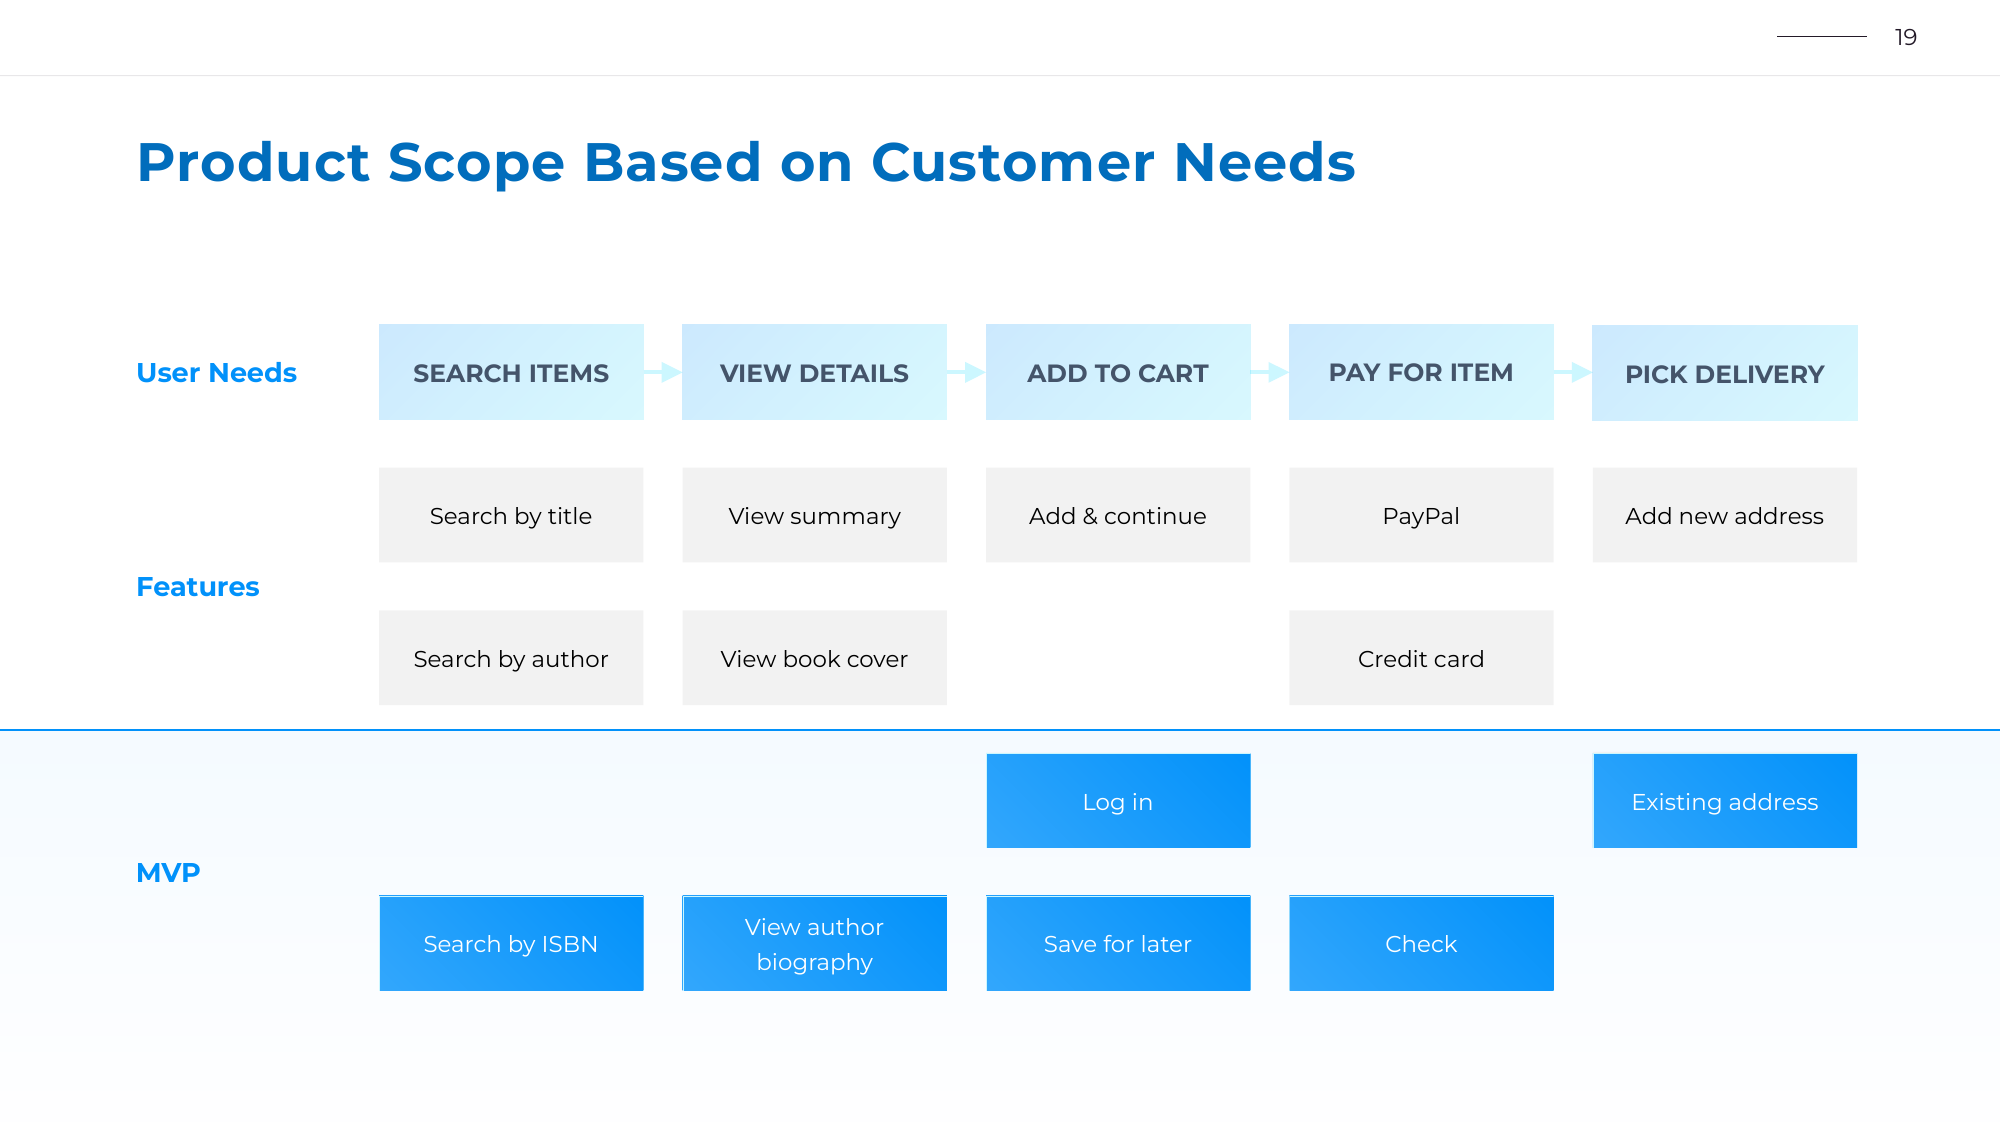

Product Scope Based on Customer Needs
PAY FOR ITEM
SEARCH ITEMS
VIEW DETAILS
ADD TO CART
PICK DELIVERY
User Needs
Search by title
View summary
Add & continue
PayPal
Add new address
Features
Search by author
View book cover
Credit card

Existing address
Log in
Log in
Existing address
MVP
Save for later
Check
Search by ISBN
Search by ISBN
View author biography
View author biography
Save for later
Check